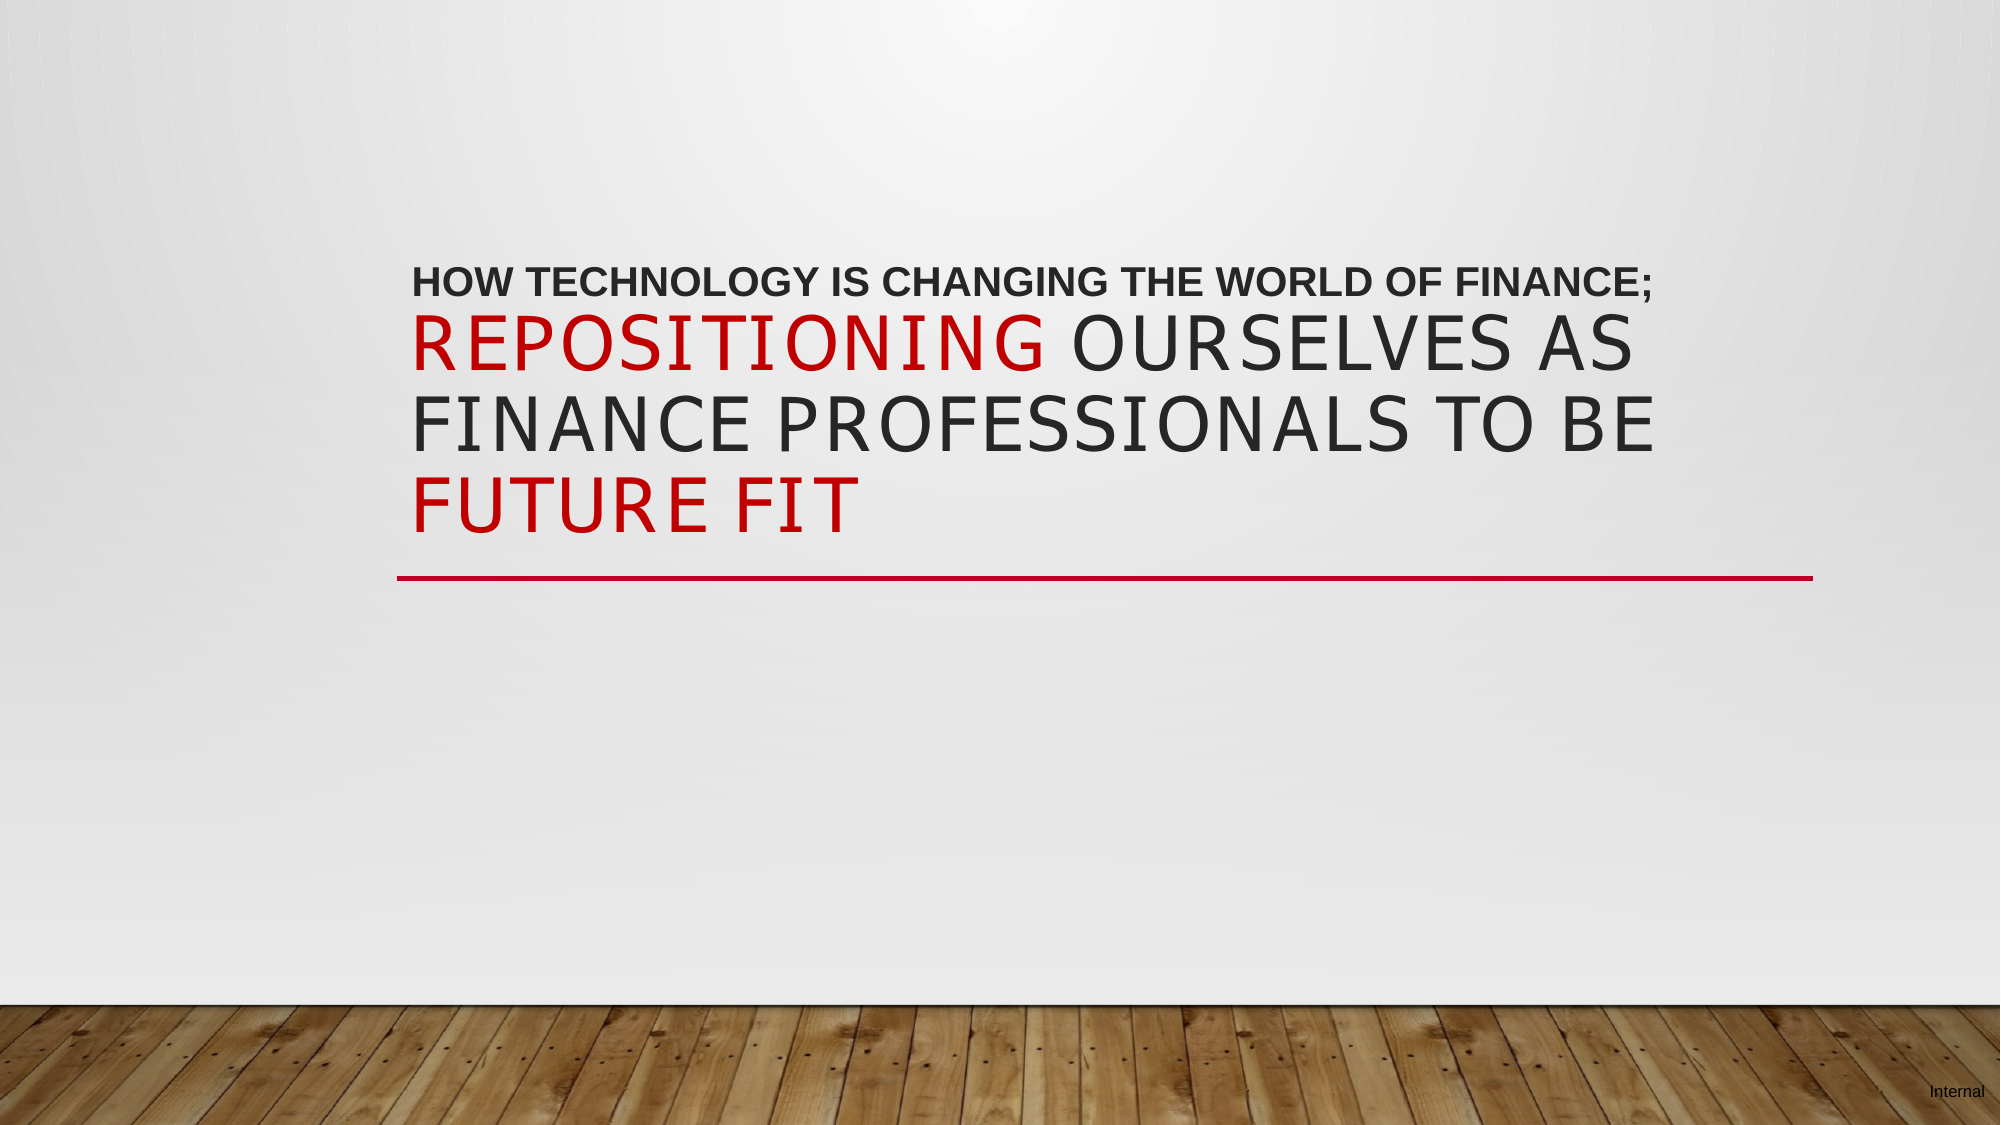

# How Technology is changing the world of Finance; Repositioning ourselves as finance professionals to be future fit